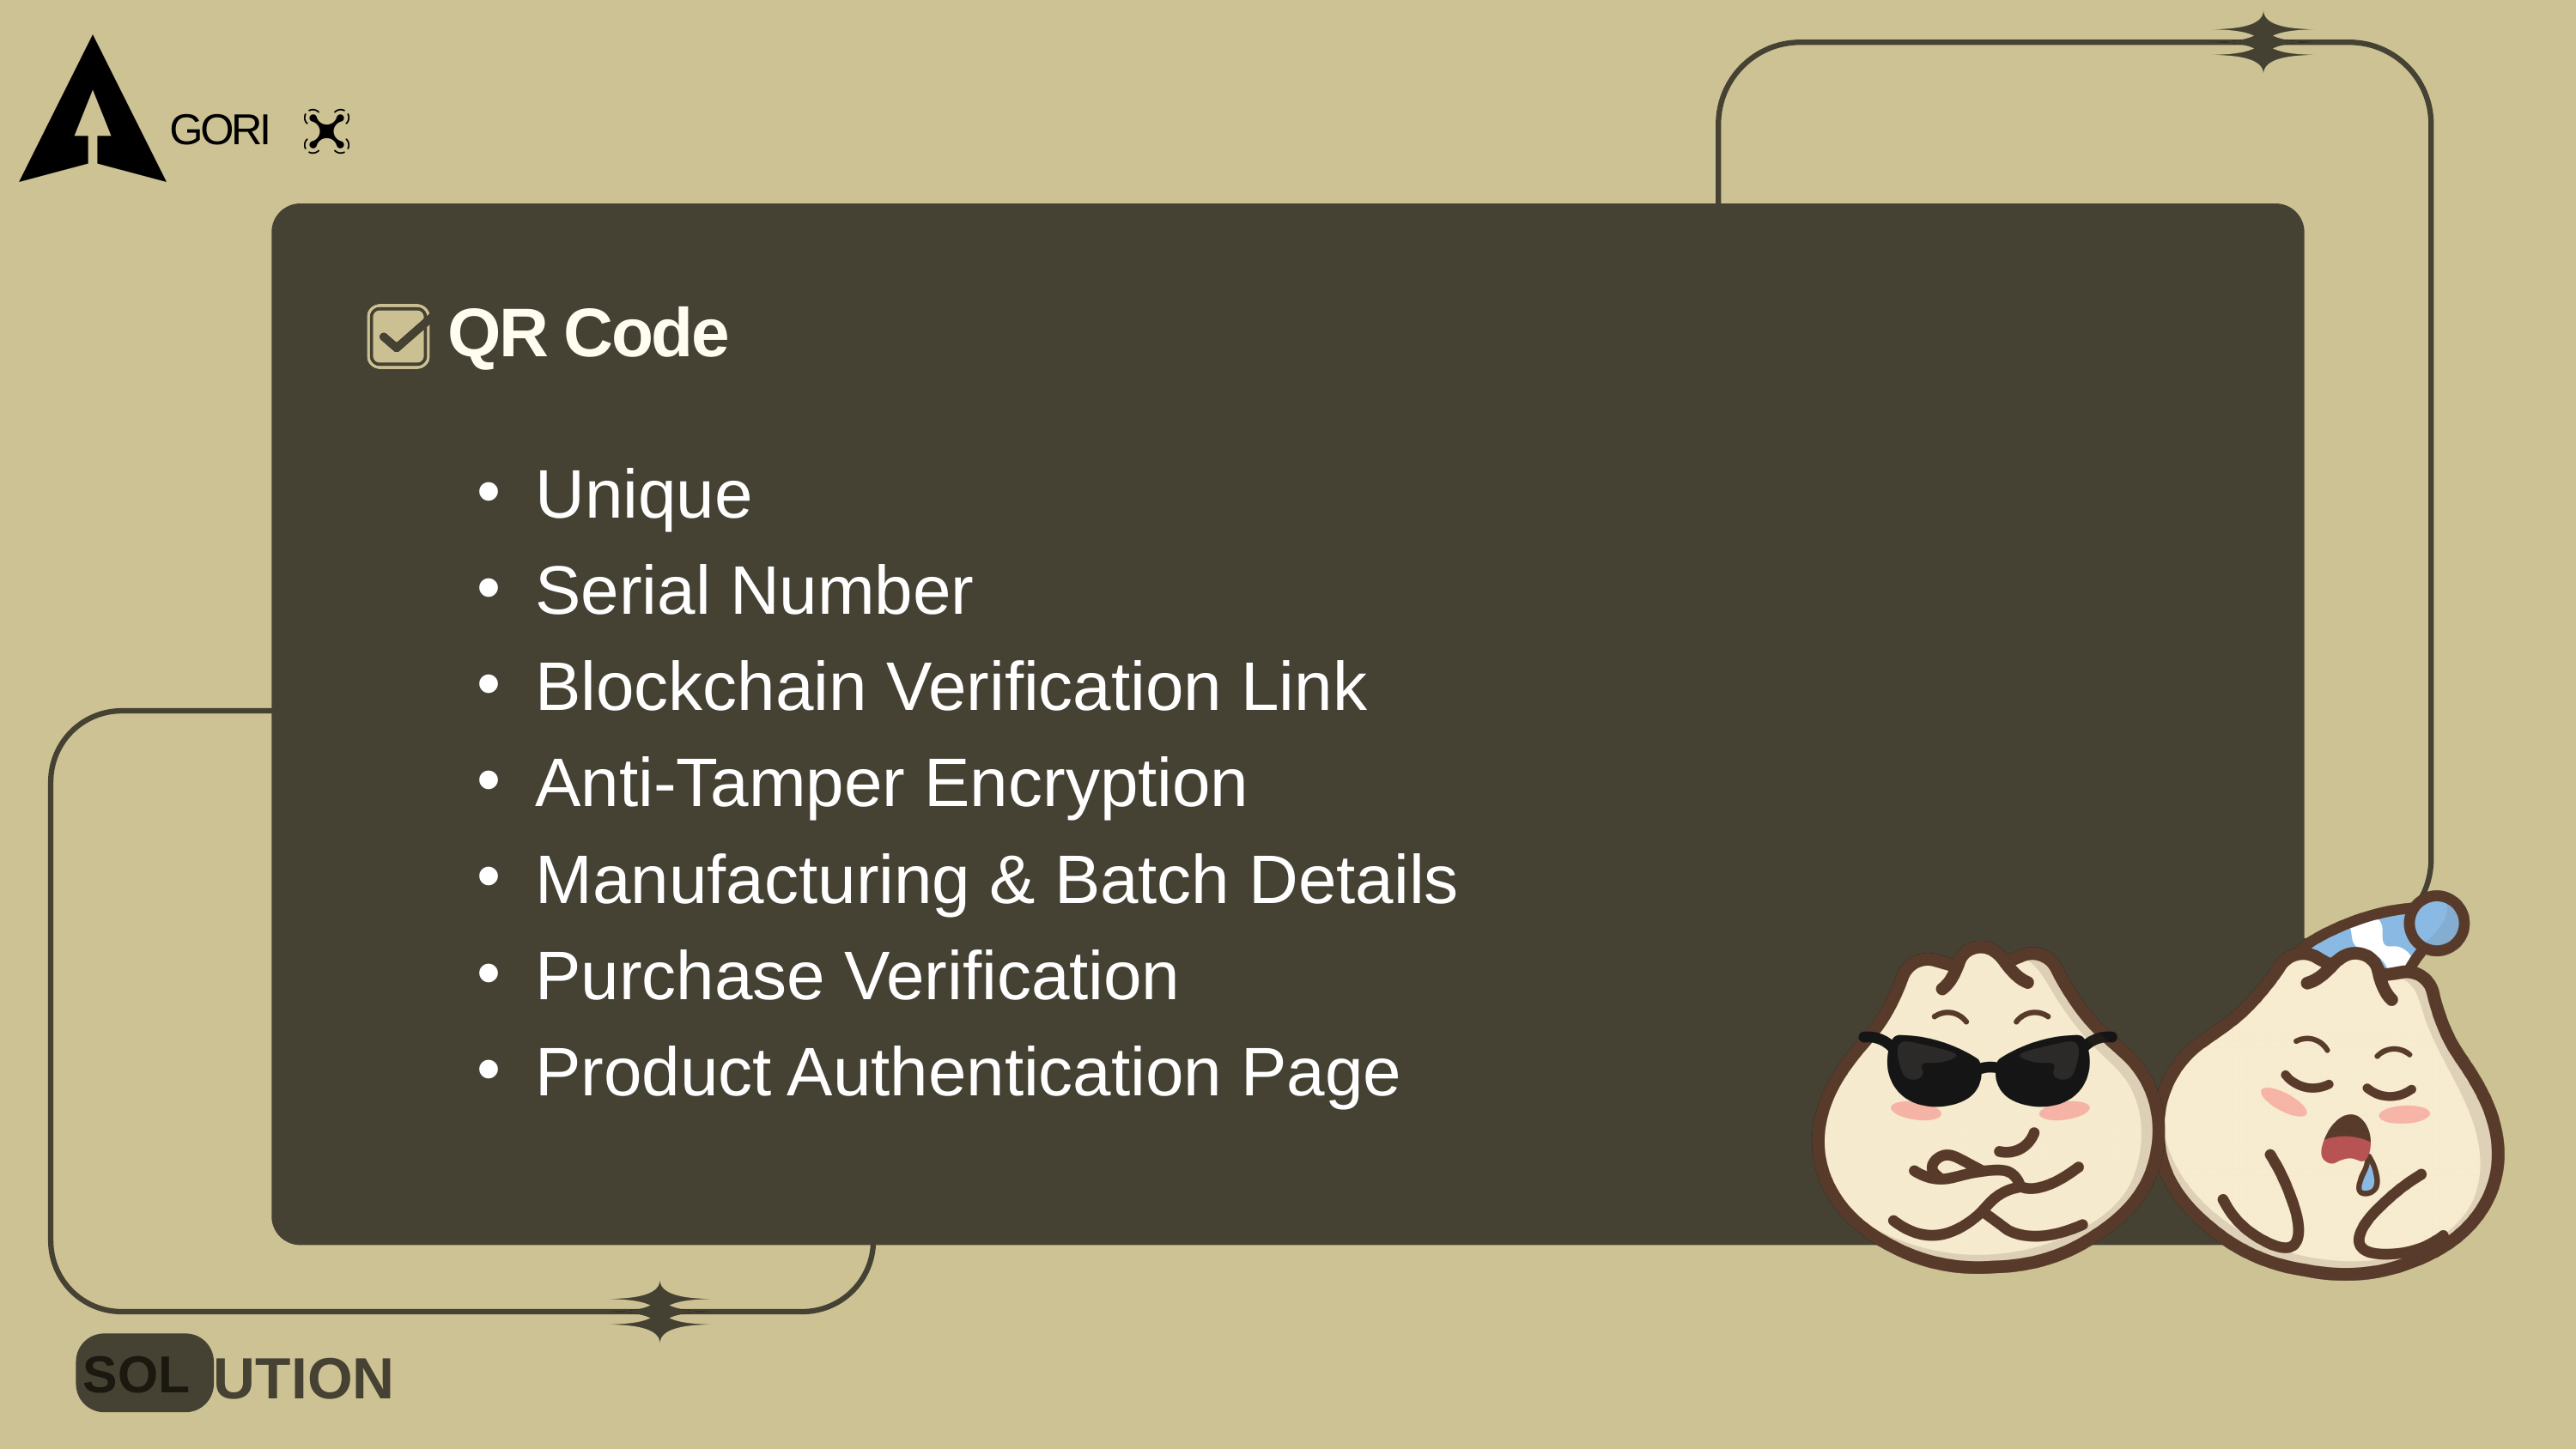

GORI

QR Code

Unique
Serial Number
Blockchain Verification Link
Anti-Tamper Encryption
Manufacturing & Batch Details
Purchase Verification
Product Authentication Page

UTION
SOL